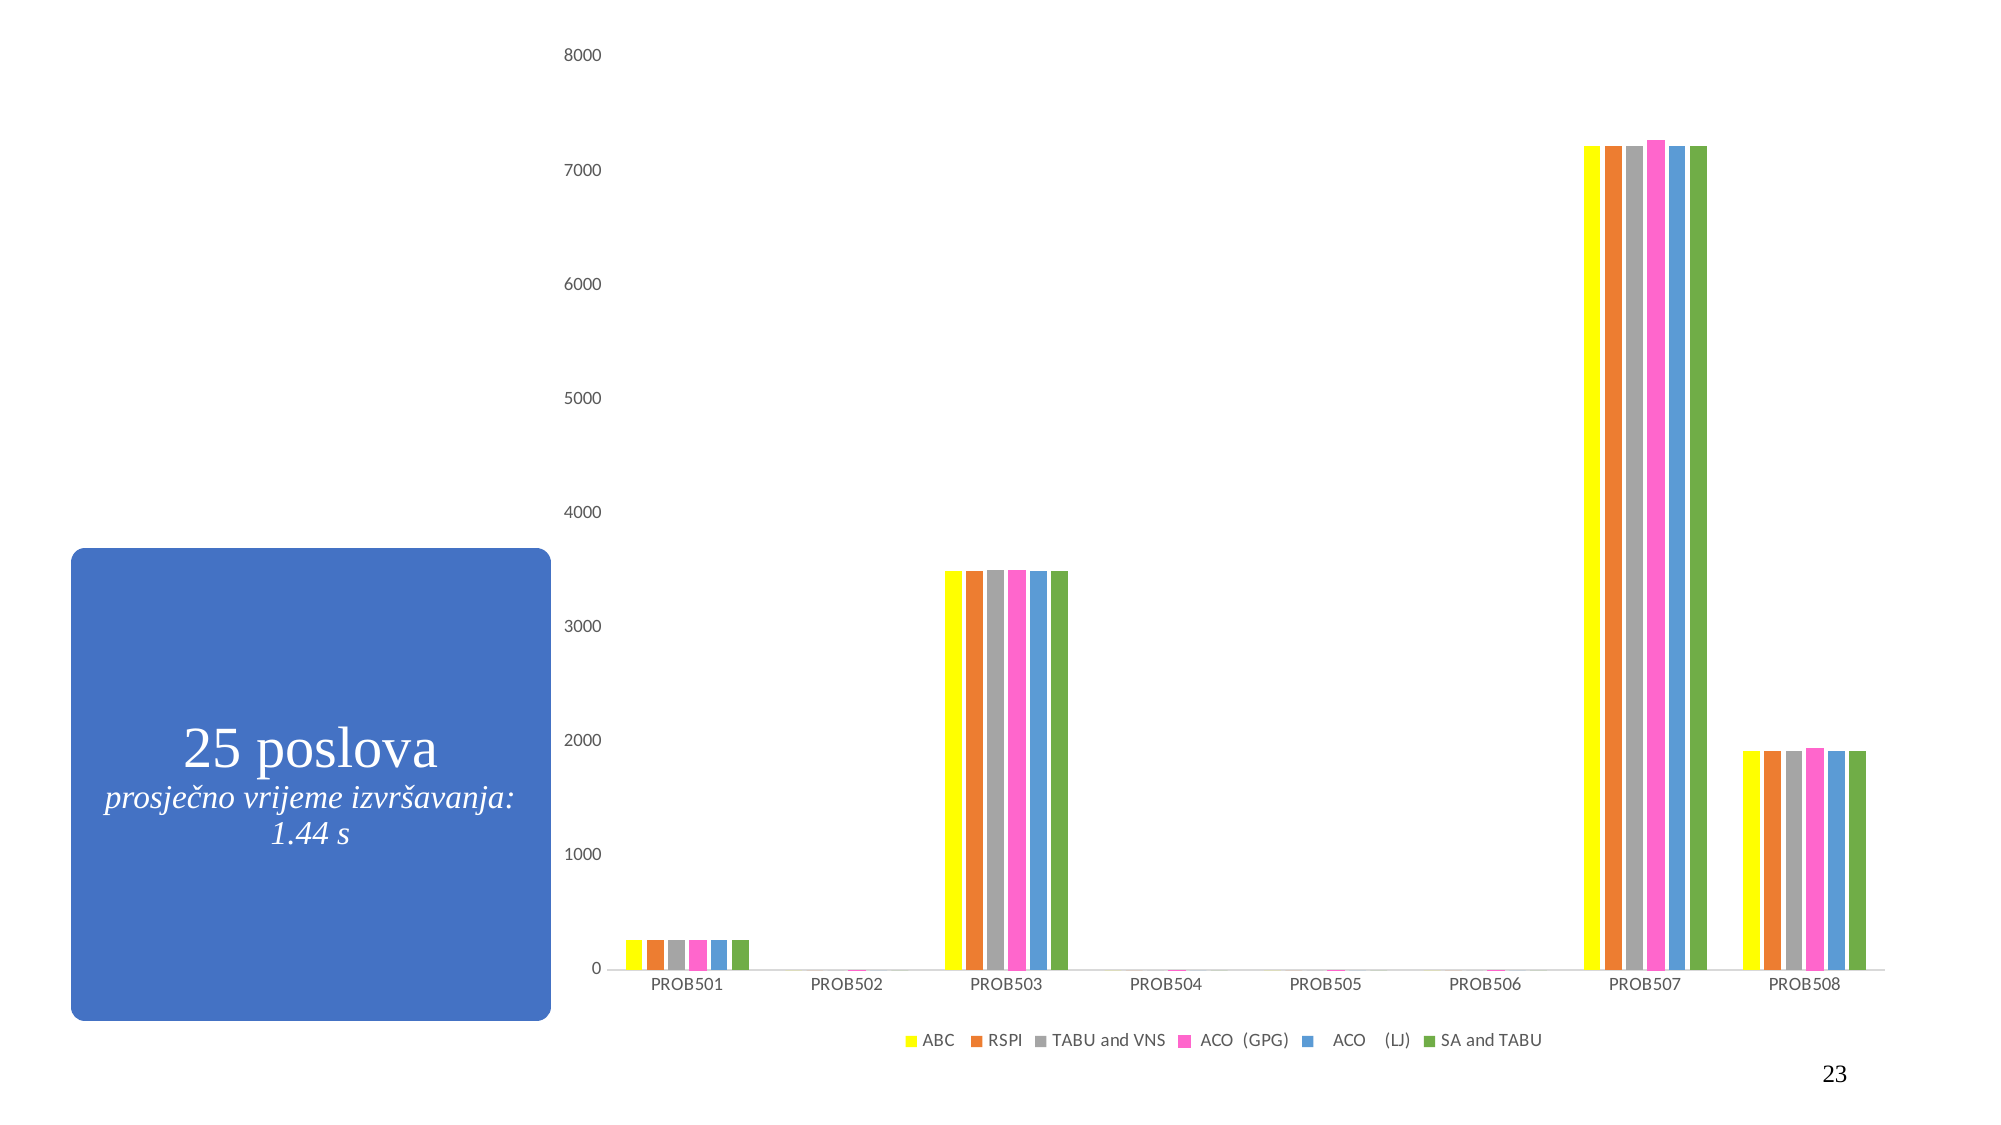

### Chart

| Category | ABC  | RSPI | TABU and VNS |  ACO  (GPG) |    ACO    (LJ) | SA and TABU |
|---|---|---|---|---|---|---|
| PROB501 | 261.0 | 266.0 | 261.0 | 261.0 | 263.0 | 261.0 |
| PROB502 | 0.0 | 0.0 | 0.0 | 0.0 | 0.0 | 0.0 |
| PROB503 | 3497.0 | 3497.0 | 3503.0 | 3497.0 | 3497.0 | 3497.0 |
| PROB504 | 0.0 | 0.0 | 0.0 | 0.0 | 0.0 | 0.0 |
| PROB505 | 0.0 | 0.0 | 0.0 | 0.0 | 0.0 | 0.0 |
| PROB506 | 0.0 | 0.0 | 0.0 | 0.0 | 0.0 | 0.0 |
| PROB507 | 7225.0 | 7225.0 | 7225.0 | 7268.0 | 7225.0 | 7225.0 |
| PROB508 | 1915.0 | 1915.0 | 1915.0 | 1945.0 | 1915.0 | 1915.0 |
# 25 poslova
prosječno vrijeme izvršavanja: 1.44 s
23